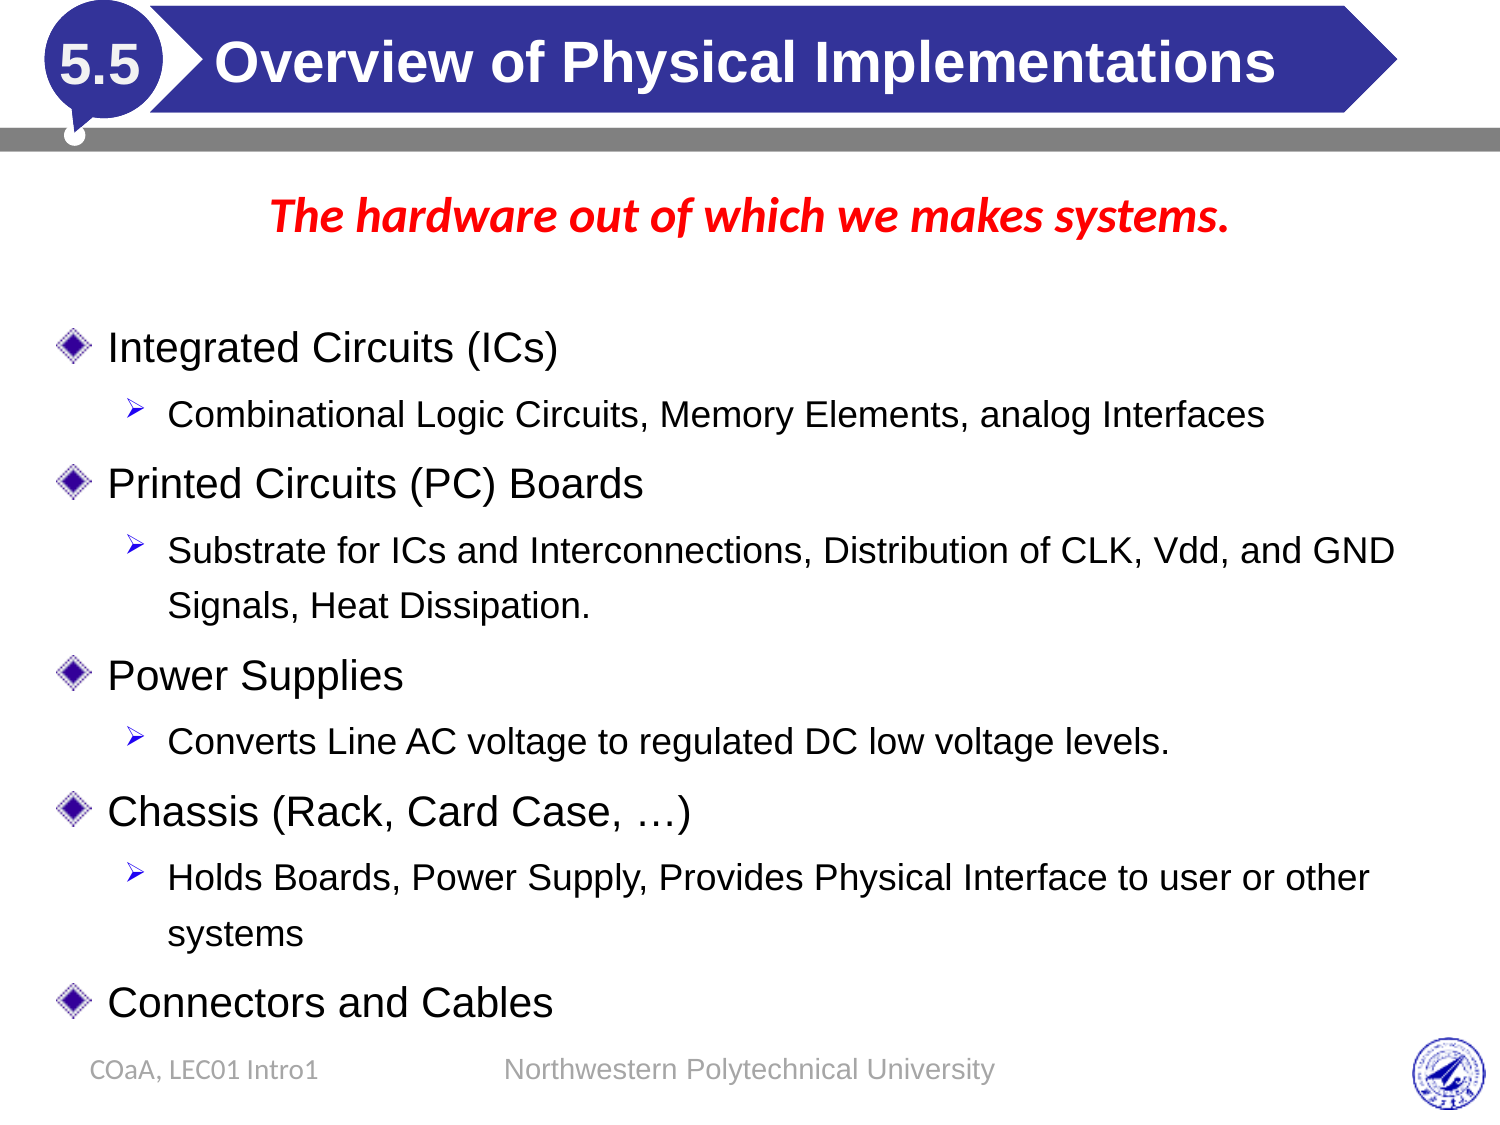

# Overview of Physical Implementations
5.5
The hardware out of which we makes systems.
Integrated Circuits (ICs)
Combinational Logic Circuits, Memory Elements, analog Interfaces
Printed Circuits (PC) Boards
Substrate for ICs and Interconnections, Distribution of CLK, Vdd, and GND Signals, Heat Dissipation.
Power Supplies
Converts Line AC voltage to regulated DC low voltage levels.
Chassis (Rack, Card Case, …)
Holds Boards, Power Supply, Provides Physical Interface to user or other systems
Connectors and Cables
COaA, LEC01 Intro1
Northwestern Polytechnical University
70